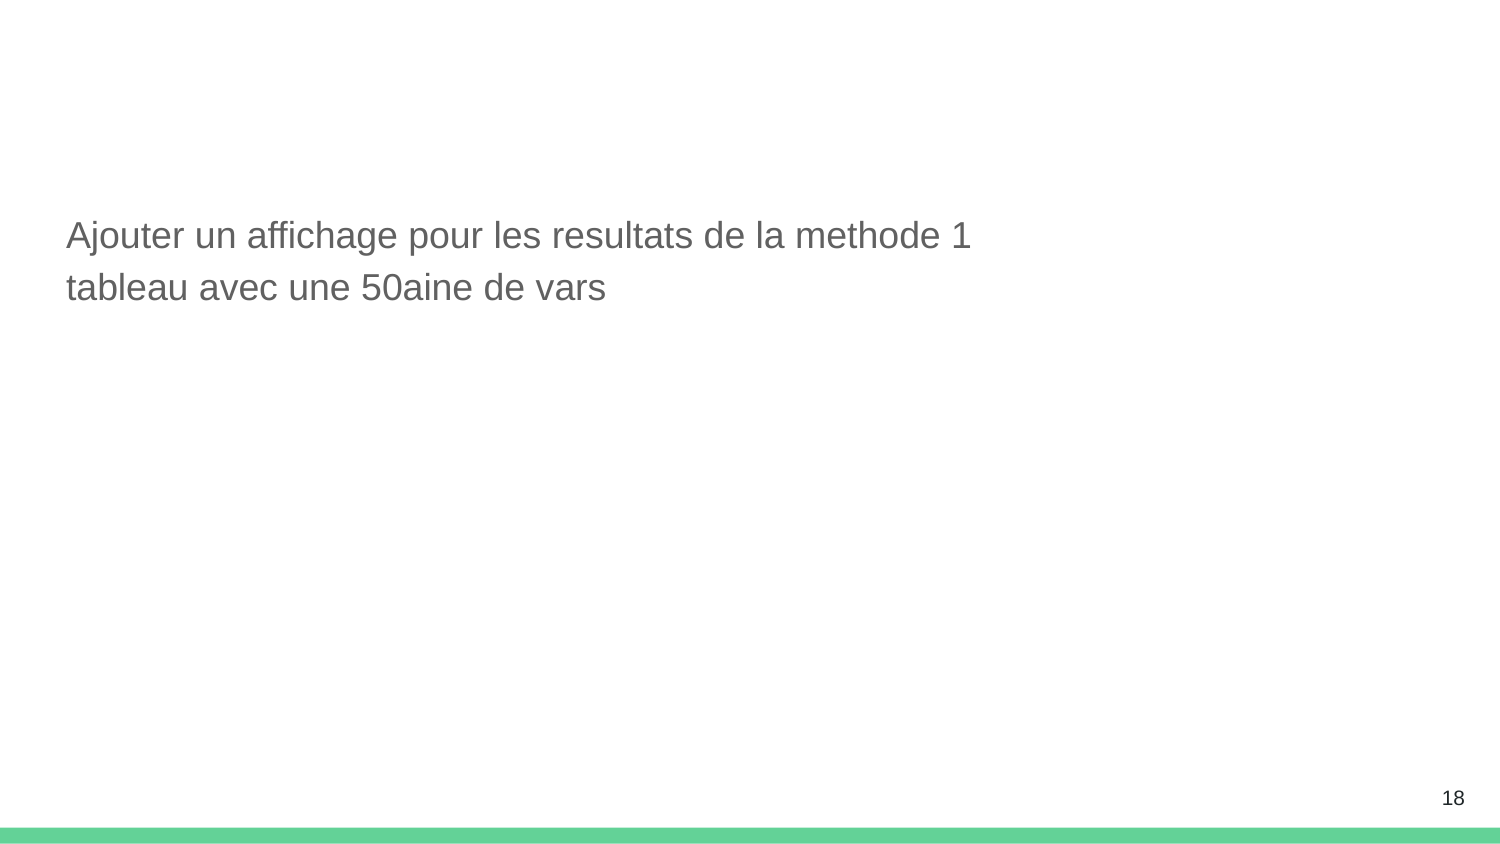

#
Ajouter un affichage pour les resultats de la methode 1
tableau avec une 50aine de vars
18